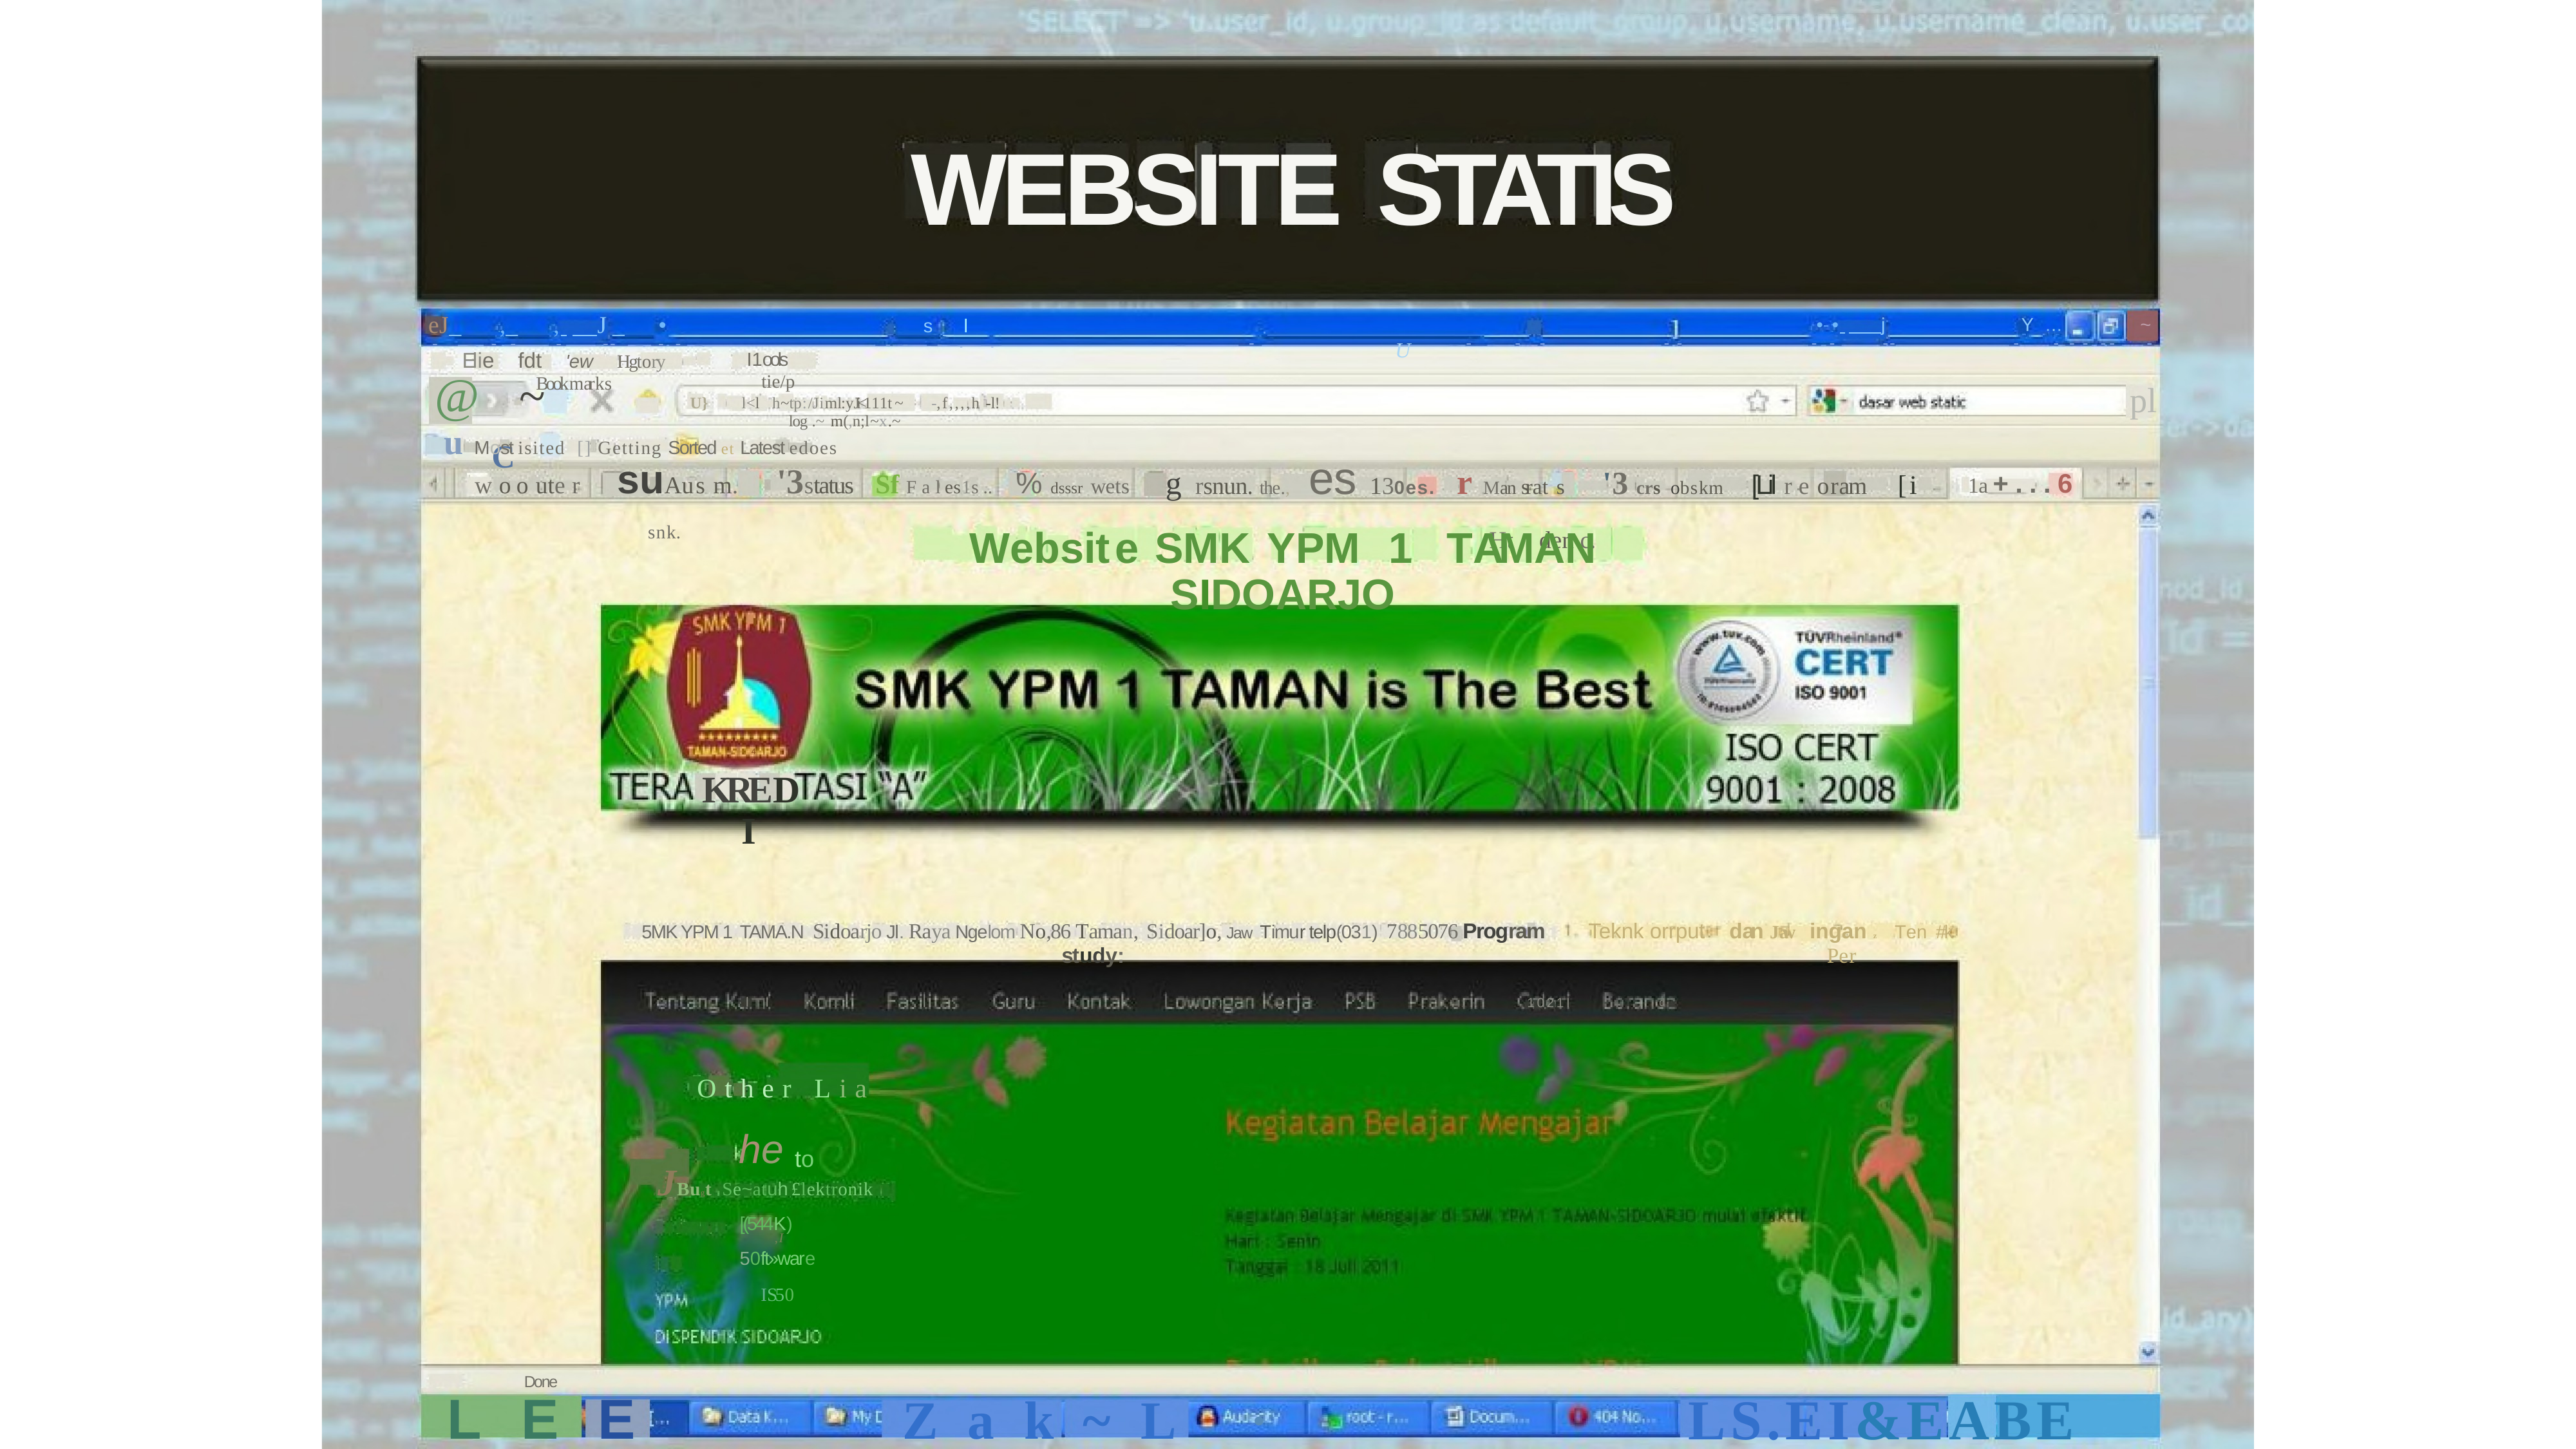

WEBSITE
STATIS

eJ_,_,     J_•
.                                                                                U
s_l
--      - -     -
•-•       j
Y  ...
~
- - --        -  --  - -- -
Elie     fdt    'ew    Hgtory      Bookmarks
-
- -  -     -
- -
- -   --
-    - -- --     -
-
I1ools     tie/p
@   ~      C
pl
U}        l<l   h~tp:/Jiml:yJi<111t~ -,f,,,,h -l!log .~m(,n;l~x.~
u Most isited  [] Getting Sorted et Latest edoes
woouter     suAus m.    '3status snk.
g rsnun. the.,   es 130es.    r Man srats     '3 crs  obskm     [Lil reoram     [i Ht denc.
Sf Fales1s..    '% dsssr wets
1a +...6
Website SMK YPM  1    TAMAN SIDOARJO
'
4
KREDI
Teknk orrput
5MK YPM 1  TAMA.N  Sidoarjo Jl. Raya Ngelom No,86 Taman,  Sidoar]o, Jaw  Timur telp(031)  7885076 Program study:
dan Jaw   ingan z   Ten#k Per
l I
1021I
Id
Other Lia
he to
r JBugt  Se~atuh £lektronik  [(544K)
,I
50ft»ware
IS50
Done
LEE
LS.EI&EABE
Zak~L
·